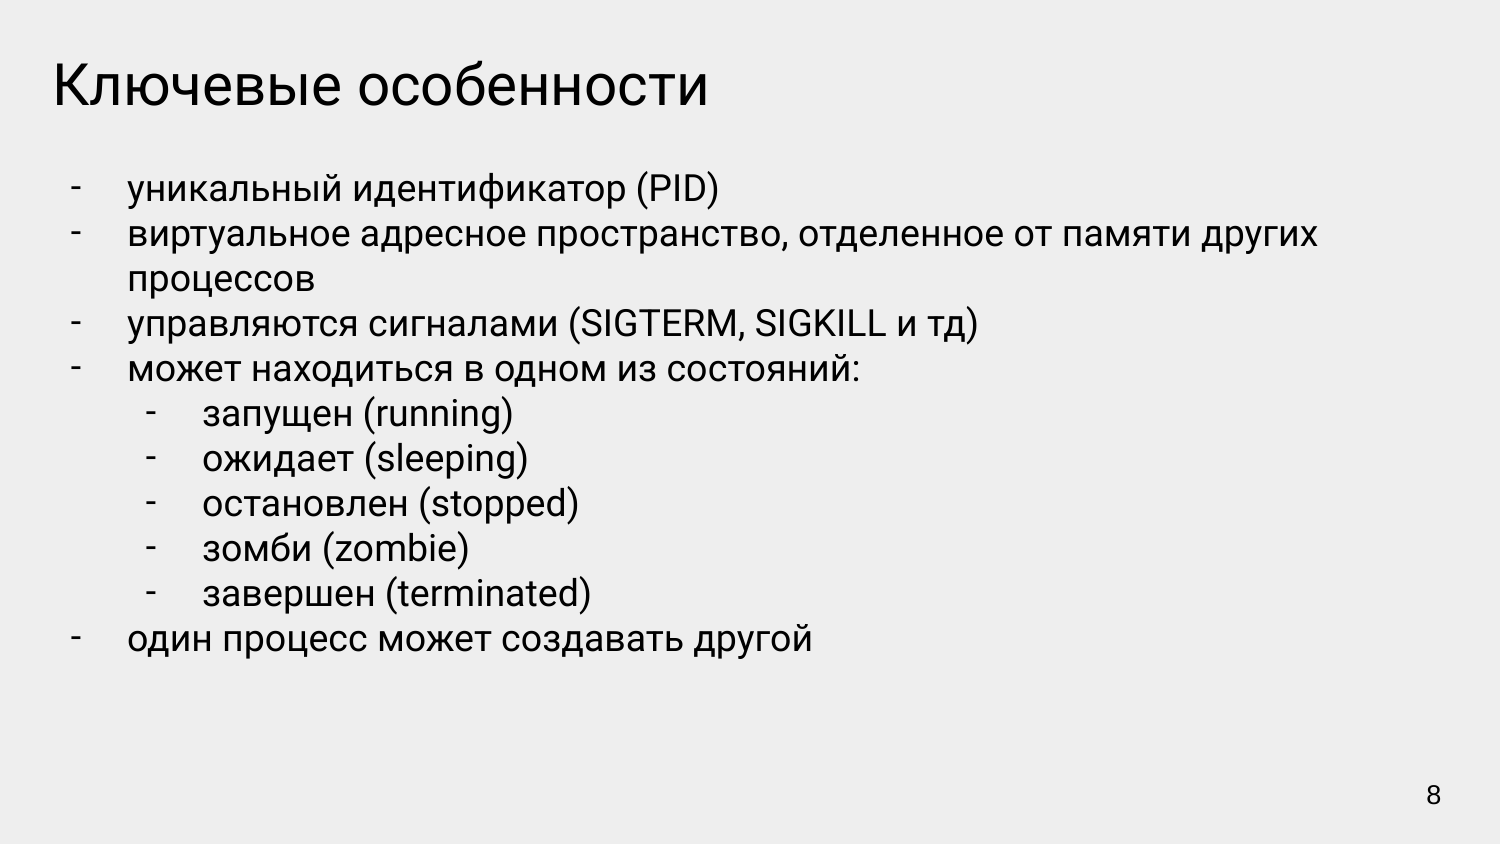

# Ключевые особенности
уникальный идентификатор (PID)
виртуальное адресное пространство, отделенное от памяти других процессов
управляются сигналами (SIGTERM, SIGKILL и тд)
может находиться в одном из состояний:
запущен (running)
ожидает (sleeping)
остановлен (stopped)
зомби (zombie)
завершен (terminated)
один процесс может создавать другой
8